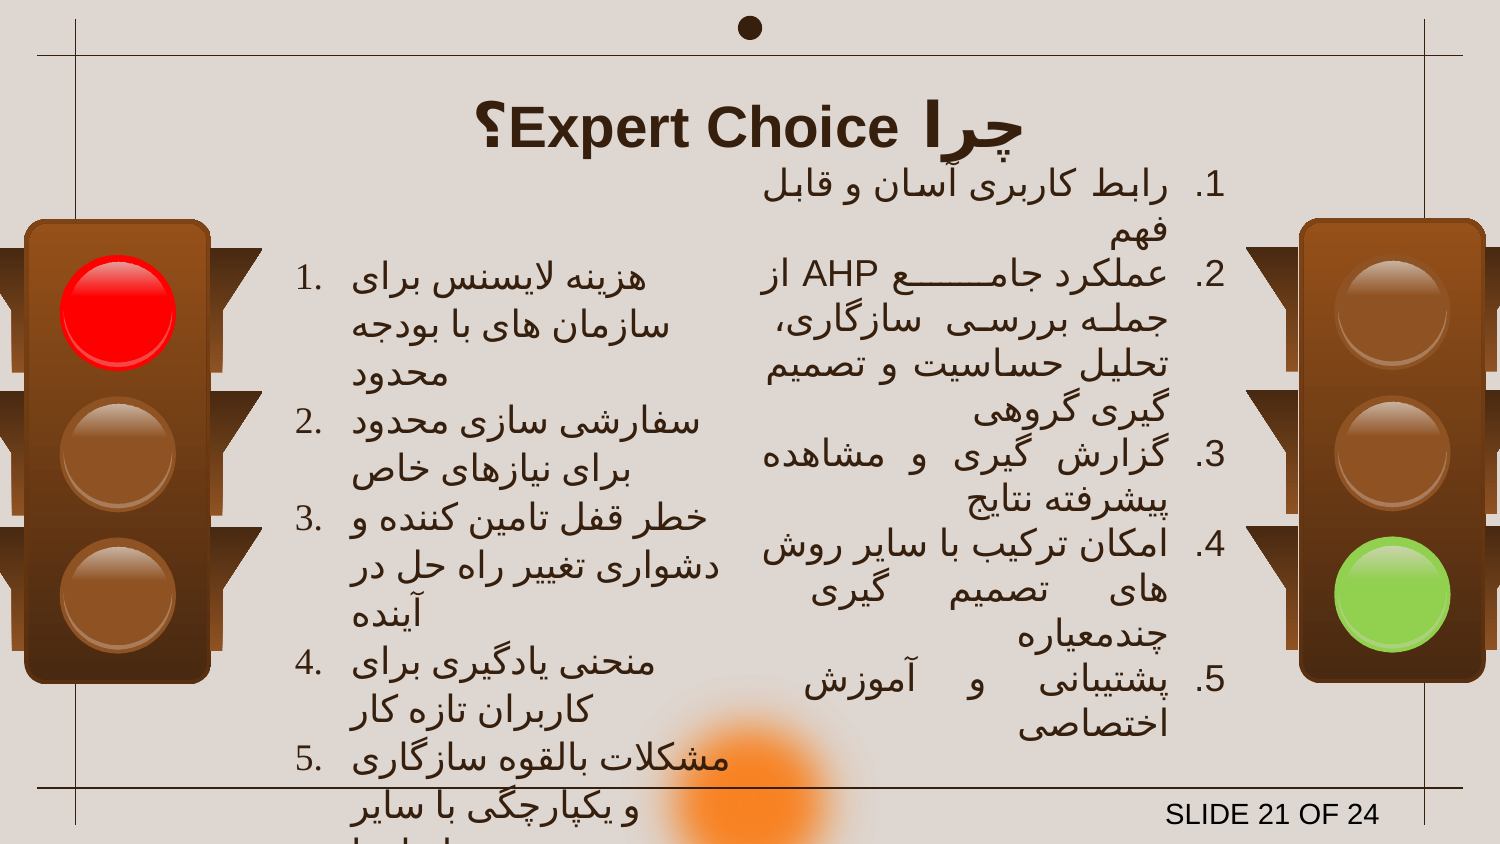

چرا Expert Choice؟

هزینه لایسنس برای سازمان های با بودجه محدود
سفارشی سازی محدود برای نیازهای خاص
خطر قفل تامین کننده و دشواری تغییر راه حل در آینده
منحنی یادگیری برای کاربران تازه کار
مشکلات بالقوه سازگاری و یکپارچگی با سایر ابزارها
رابط کاربری آسان و قابل فهم
عملکرد جامع AHP از جمله بررسی سازگاری، تحلیل حساسیت و تصمیم گیری گروهی
گزارش گیری و مشاهده پیشرفته نتایج
امکان ترکیب با سایر روش های تصمیم گیری چندمعیاره
پشتیبانی و آموزش اختصاصی